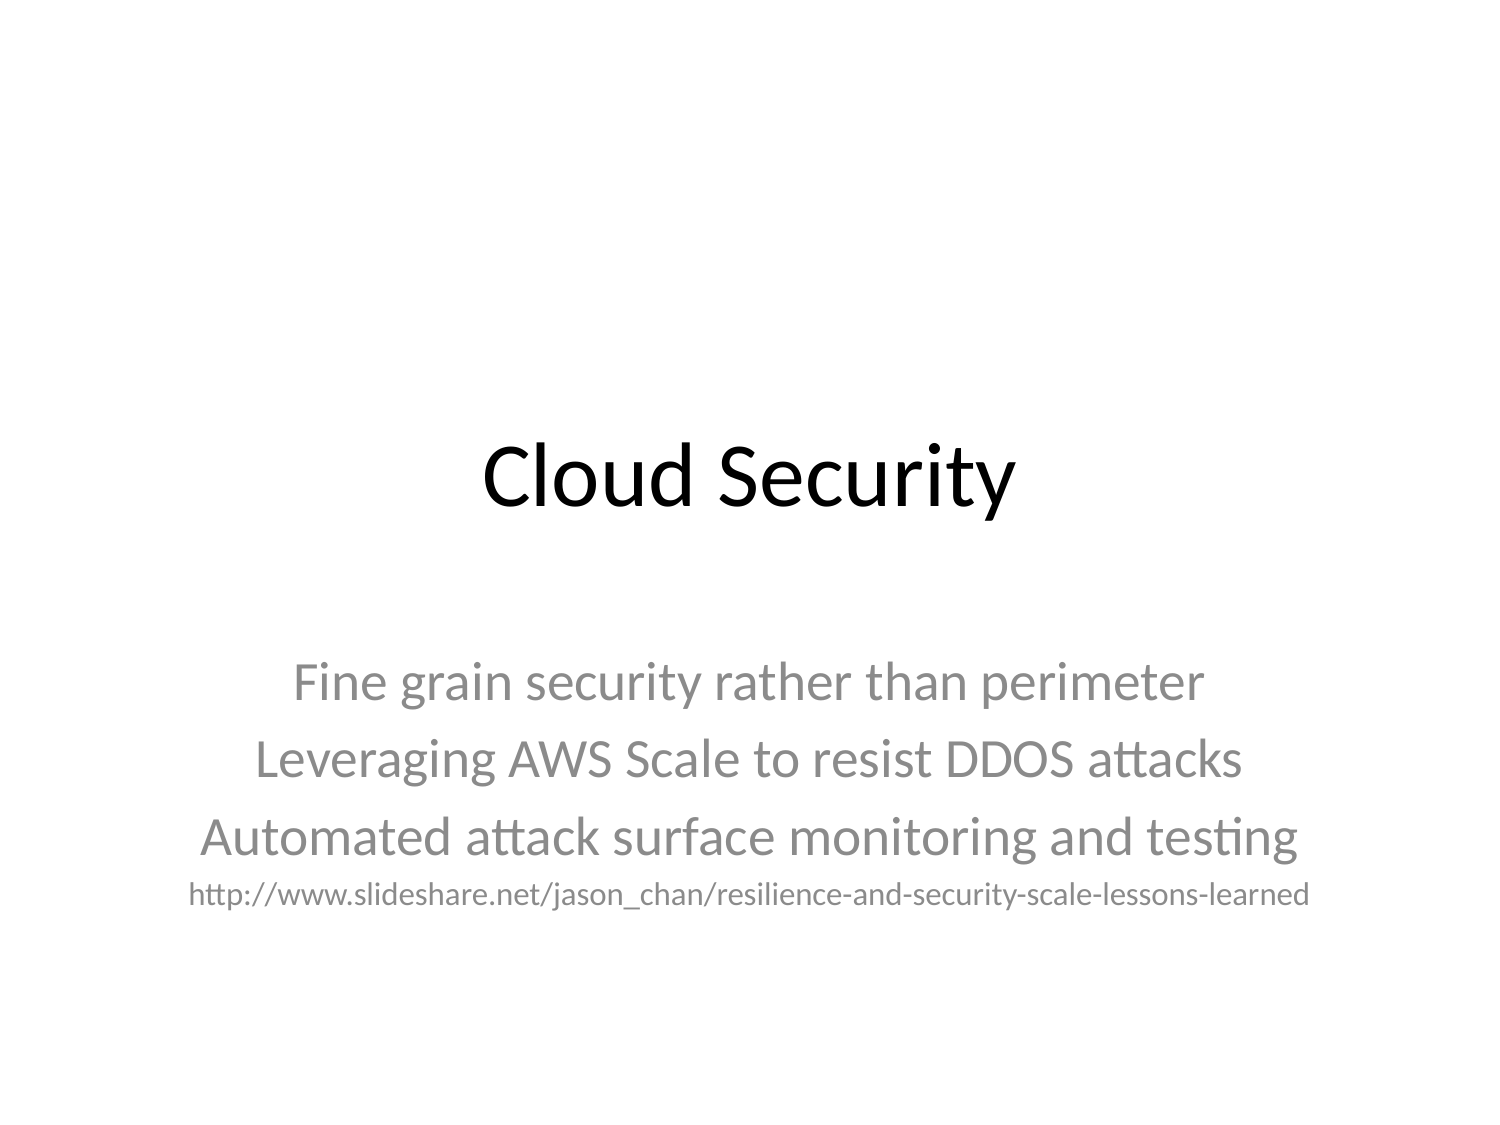

# Cloud Security
Fine grain security rather than perimeter
Leveraging AWS Scale to resist DDOS attacks
Automated attack surface monitoring and testing
http://www.slideshare.net/jason_chan/resilience-and-security-scale-lessons-learned